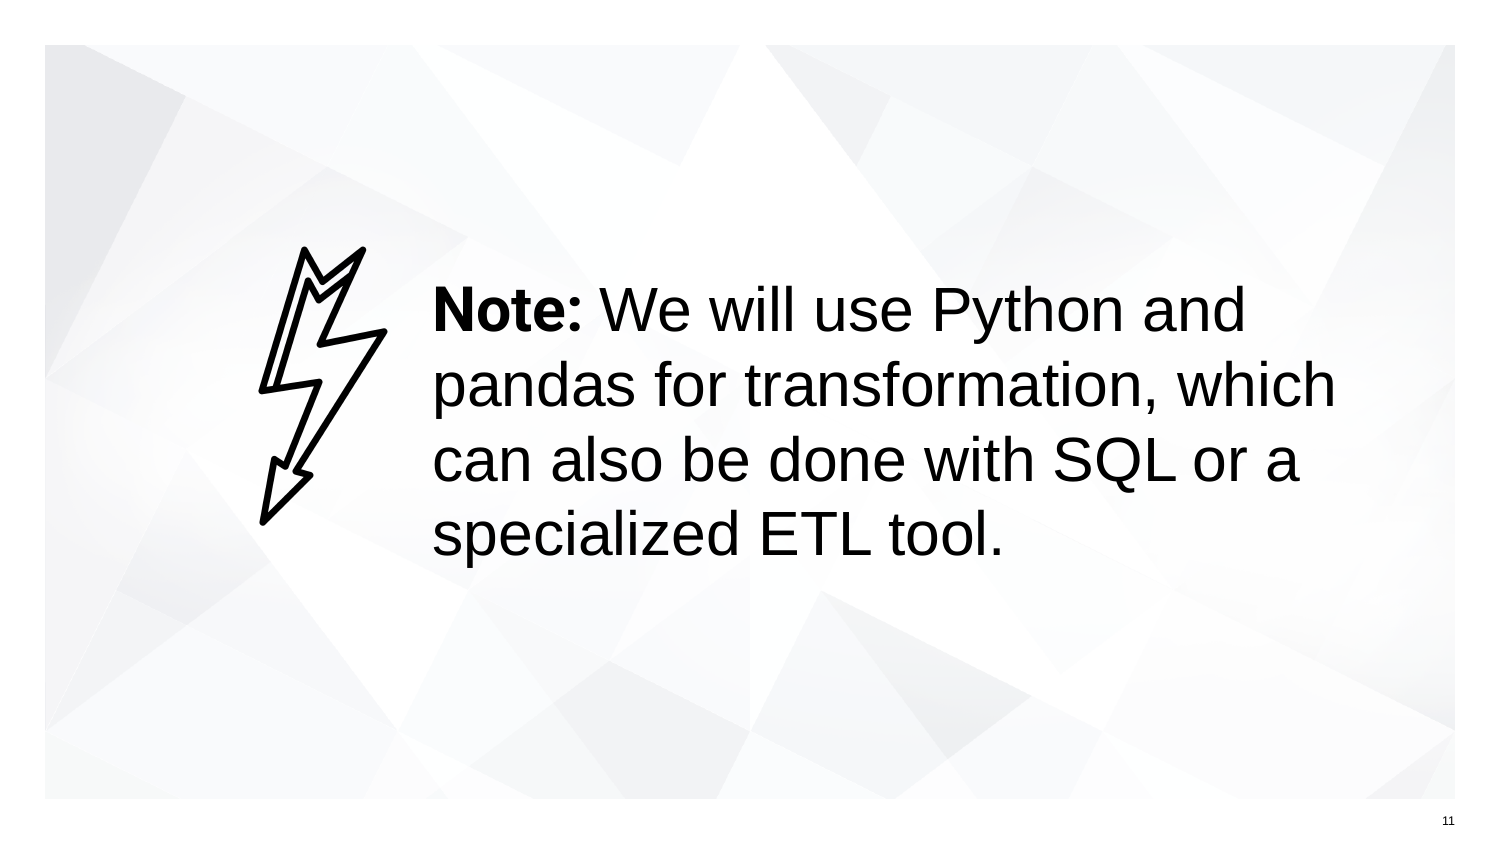

# Note: We will use Python and pandas for transformation, which can also be done with SQL or a specialized ETL tool.

11